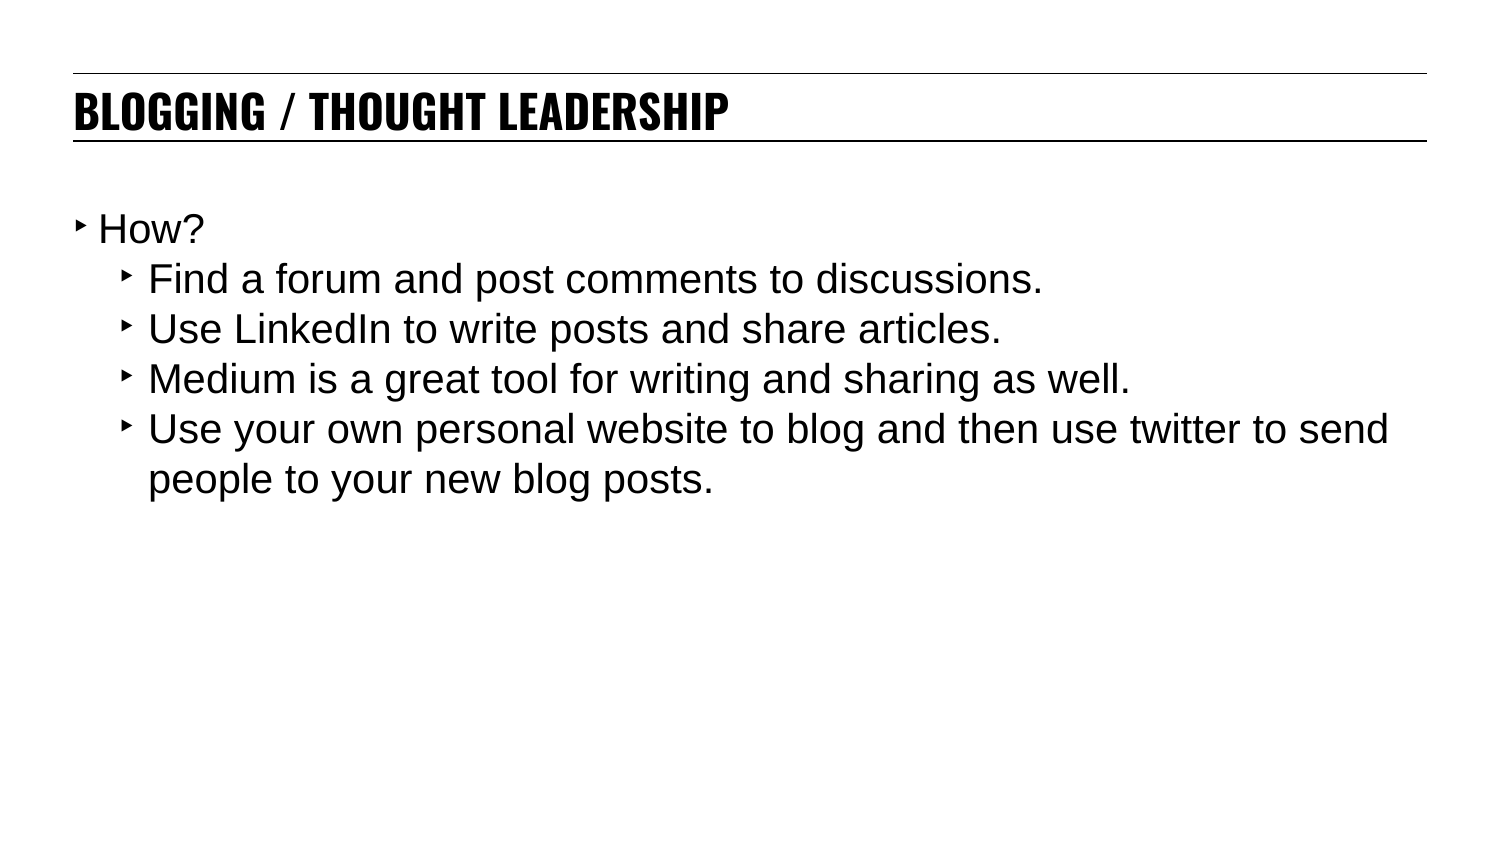

BLOGGING / THOUGHT LEADERSHIP

How?
Find a forum and post comments to discussions.
Use LinkedIn to write posts and share articles.
Medium is a great tool for writing and sharing as well.
Use your own personal website to blog and then use twitter to send people to your new blog posts.